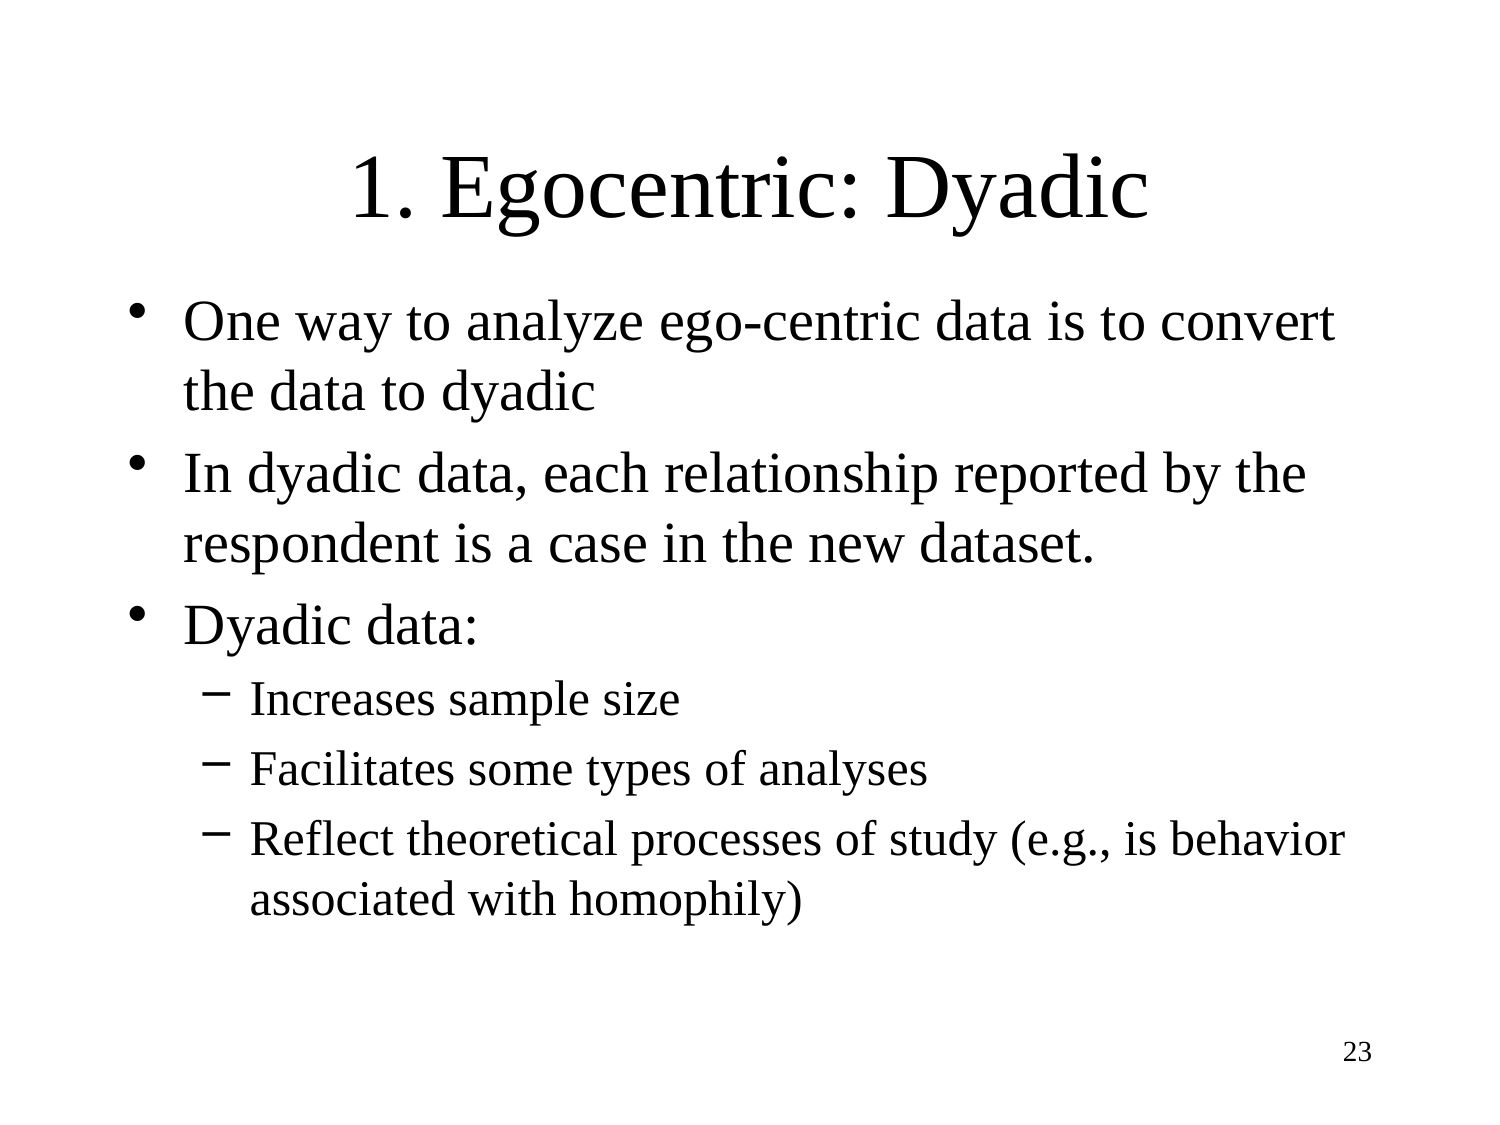

# 1. Egocentric: Dyadic
One way to analyze ego-centric data is to convert the data to dyadic
In dyadic data, each relationship reported by the respondent is a case in the new dataset.
Dyadic data:
Increases sample size
Facilitates some types of analyses
Reflect theoretical processes of study (e.g., is behavior associated with homophily)
23